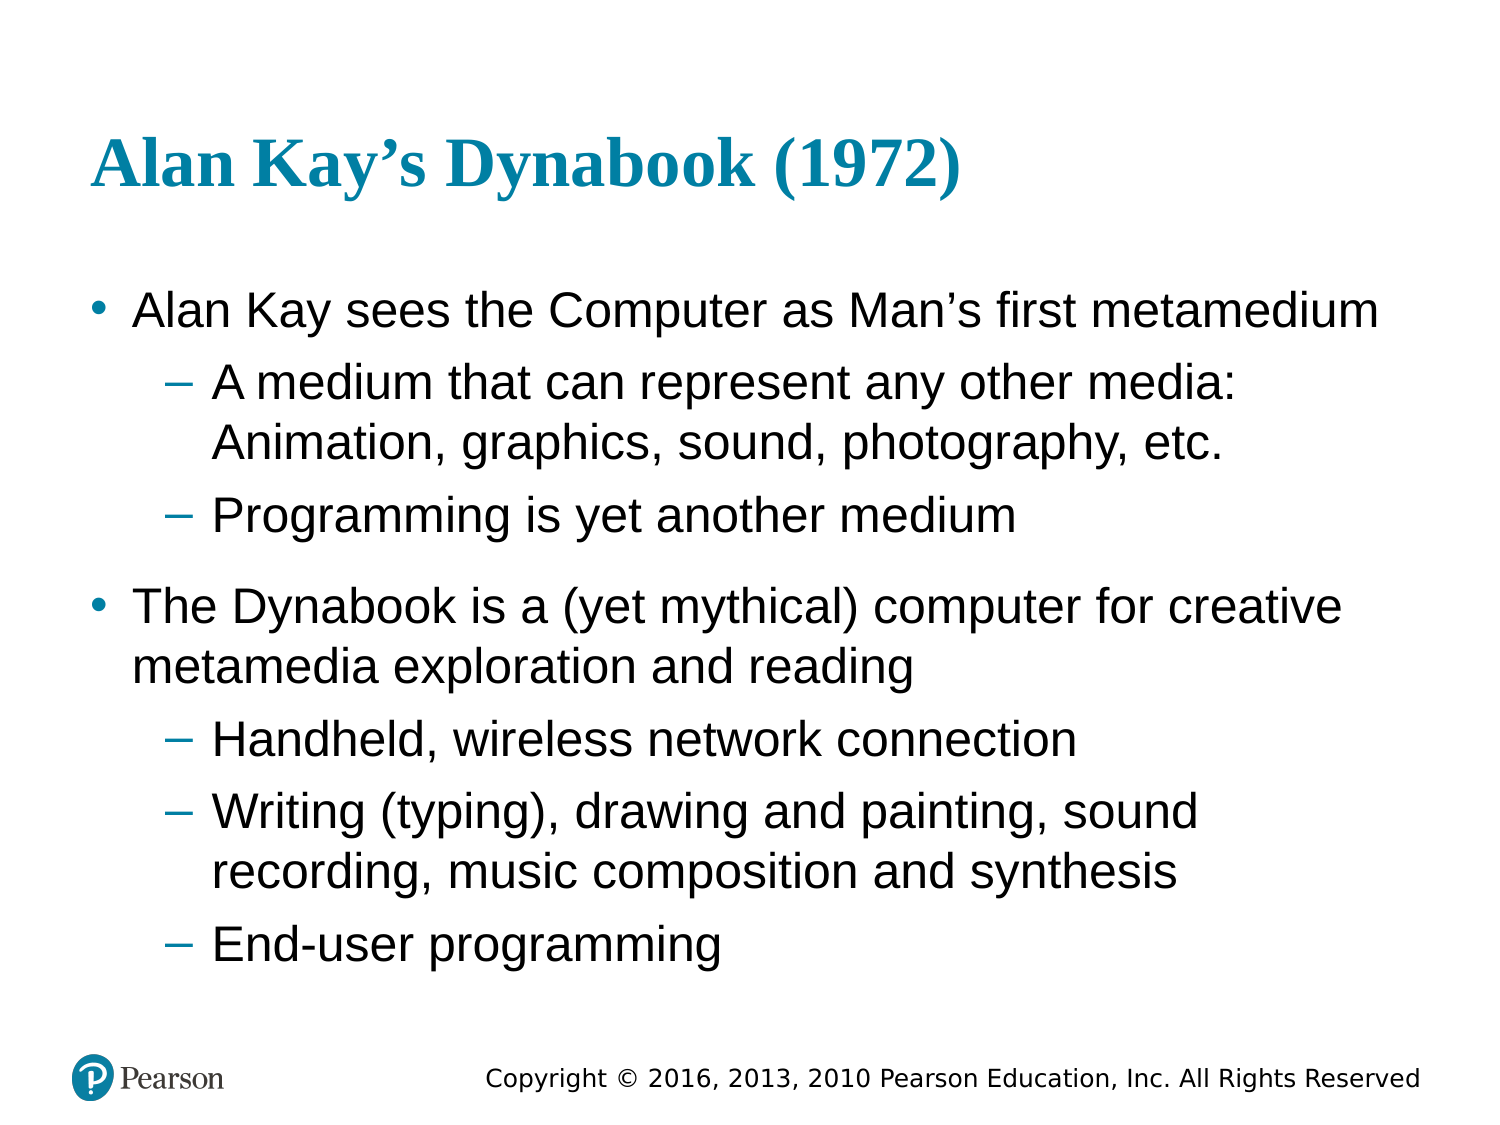

# Alan Kay’s Dynabook (1972)
Alan Kay sees the Computer as Man’s first metamedium
A medium that can represent any other media: Animation, graphics, sound, photography, etc.
Programming is yet another medium
The Dynabook is a (yet mythical) computer for creative metamedia exploration and reading
Handheld, wireless network connection
Writing (typing), drawing and painting, sound recording, music composition and synthesis
End-user programming